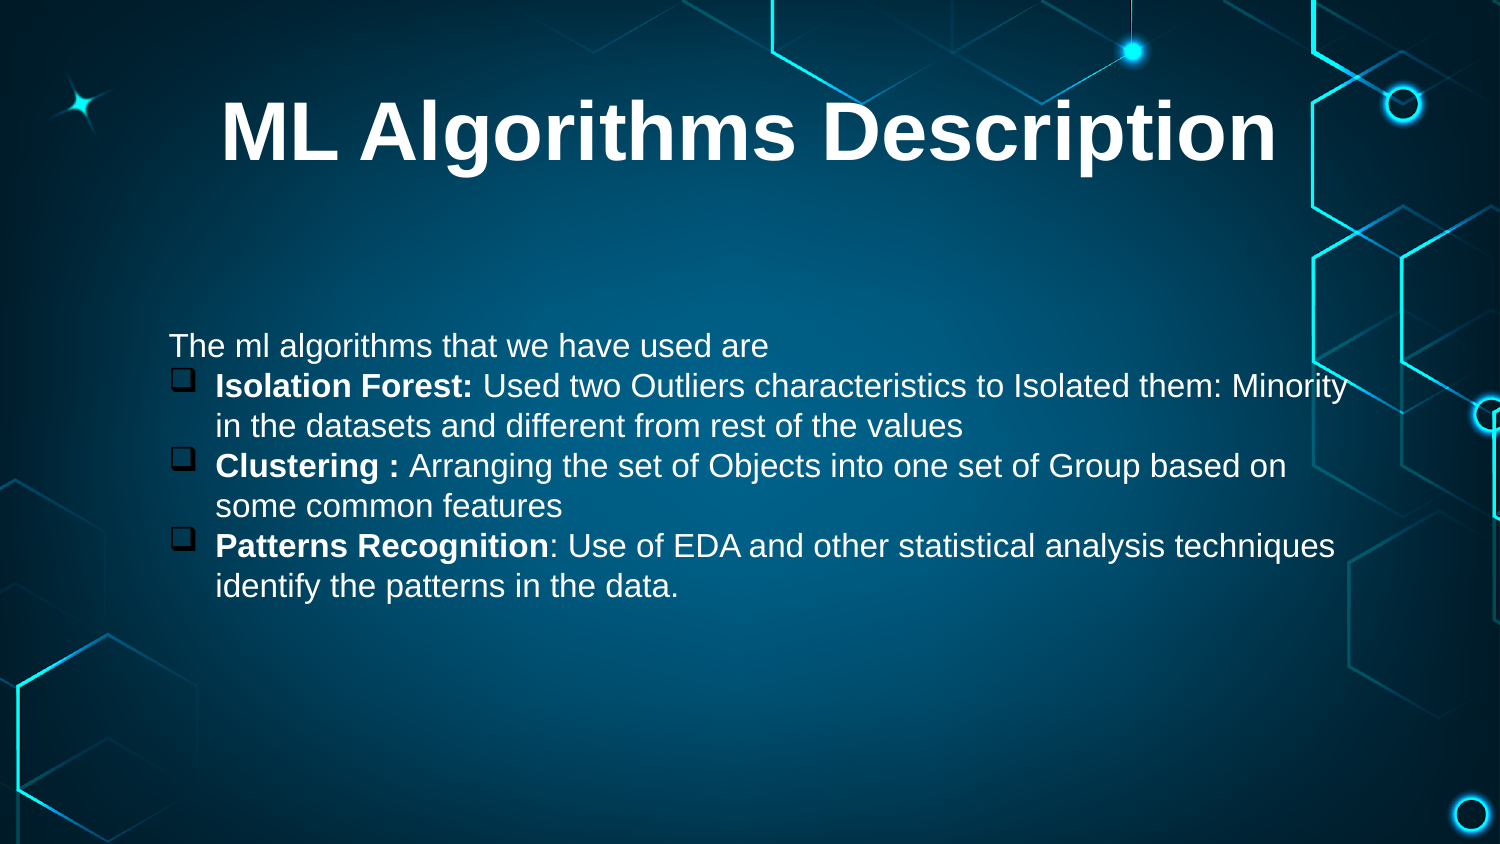

# ML Algorithms Description
The ml algorithms that we have used are
Isolation Forest: Used two Outliers characteristics to Isolated them: Minority in the datasets and different from rest of the values
Clustering : Arranging the set of Objects into one set of Group based on some common features
Patterns Recognition: Use of EDA and other statistical analysis techniques identify the patterns in the data.